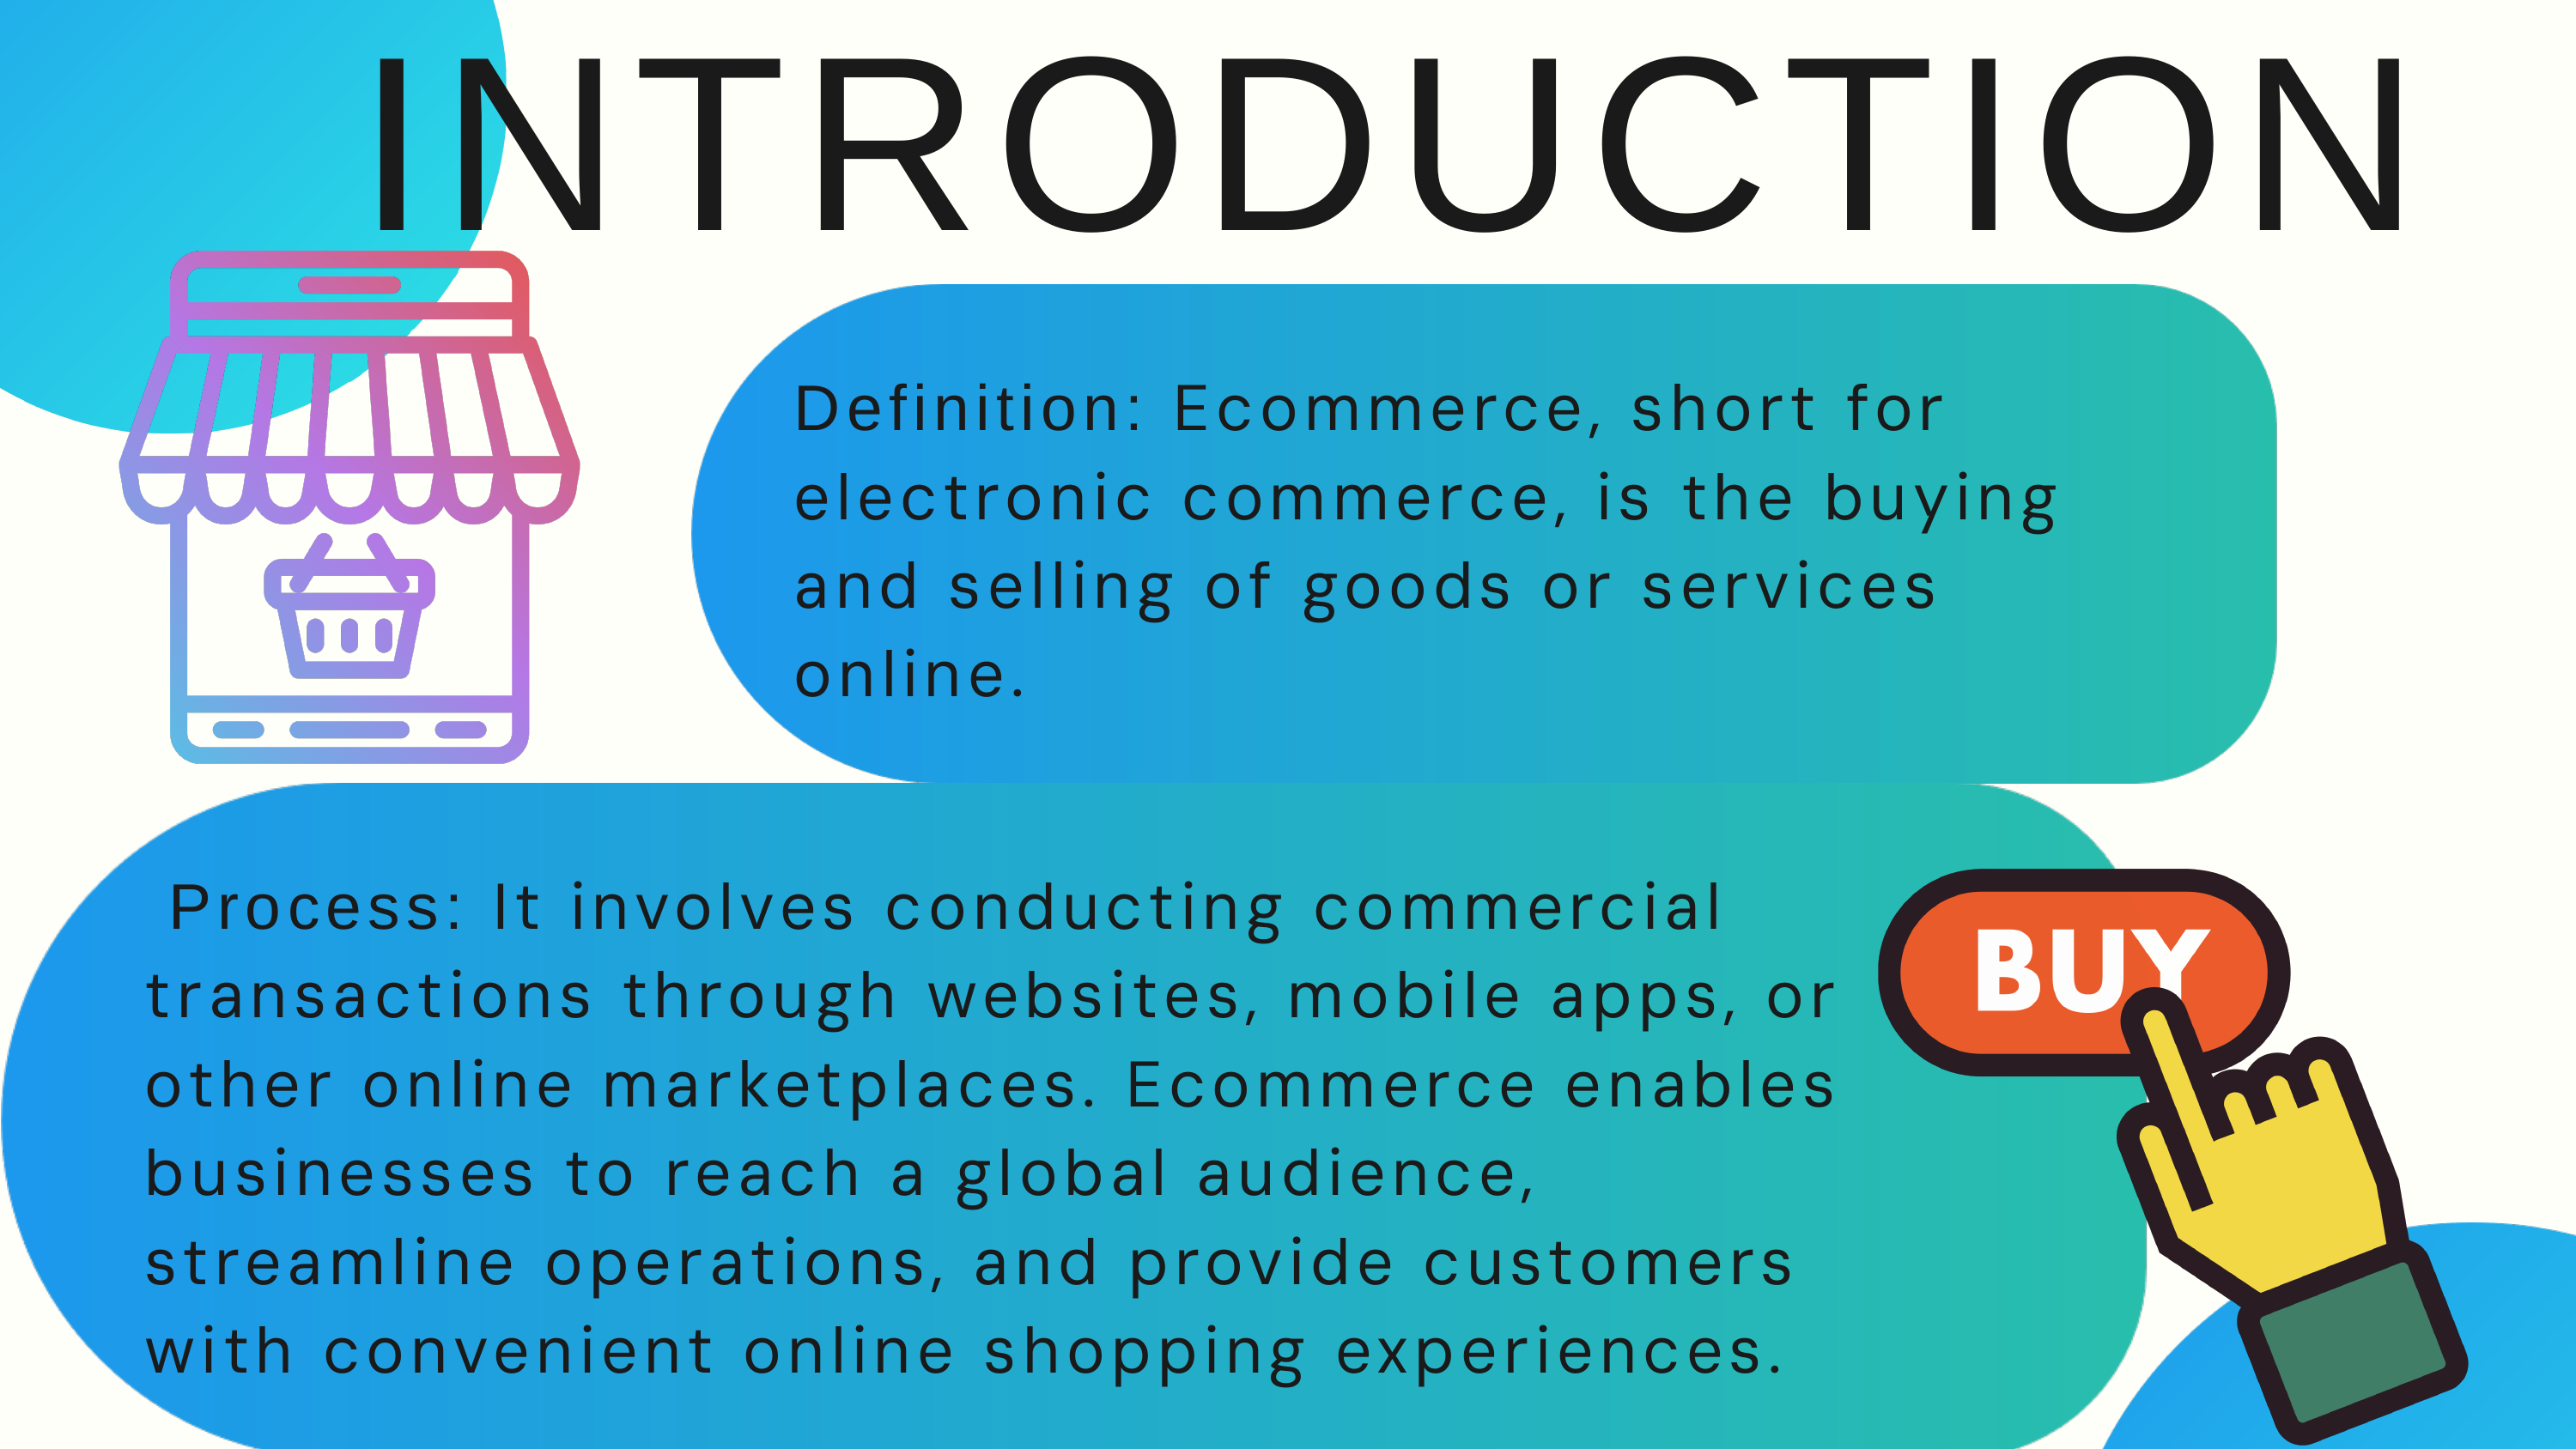

INTRODUCTION

Definition: Ecommerce, short for electronic commerce, is the buying and selling of goods or services online.

 Process: It involves conducting commercial transactions through websites, mobile apps, or other online marketplaces. Ecommerce enables businesses to reach a global audience, streamline operations, and provide customers with convenient online shopping experiences.